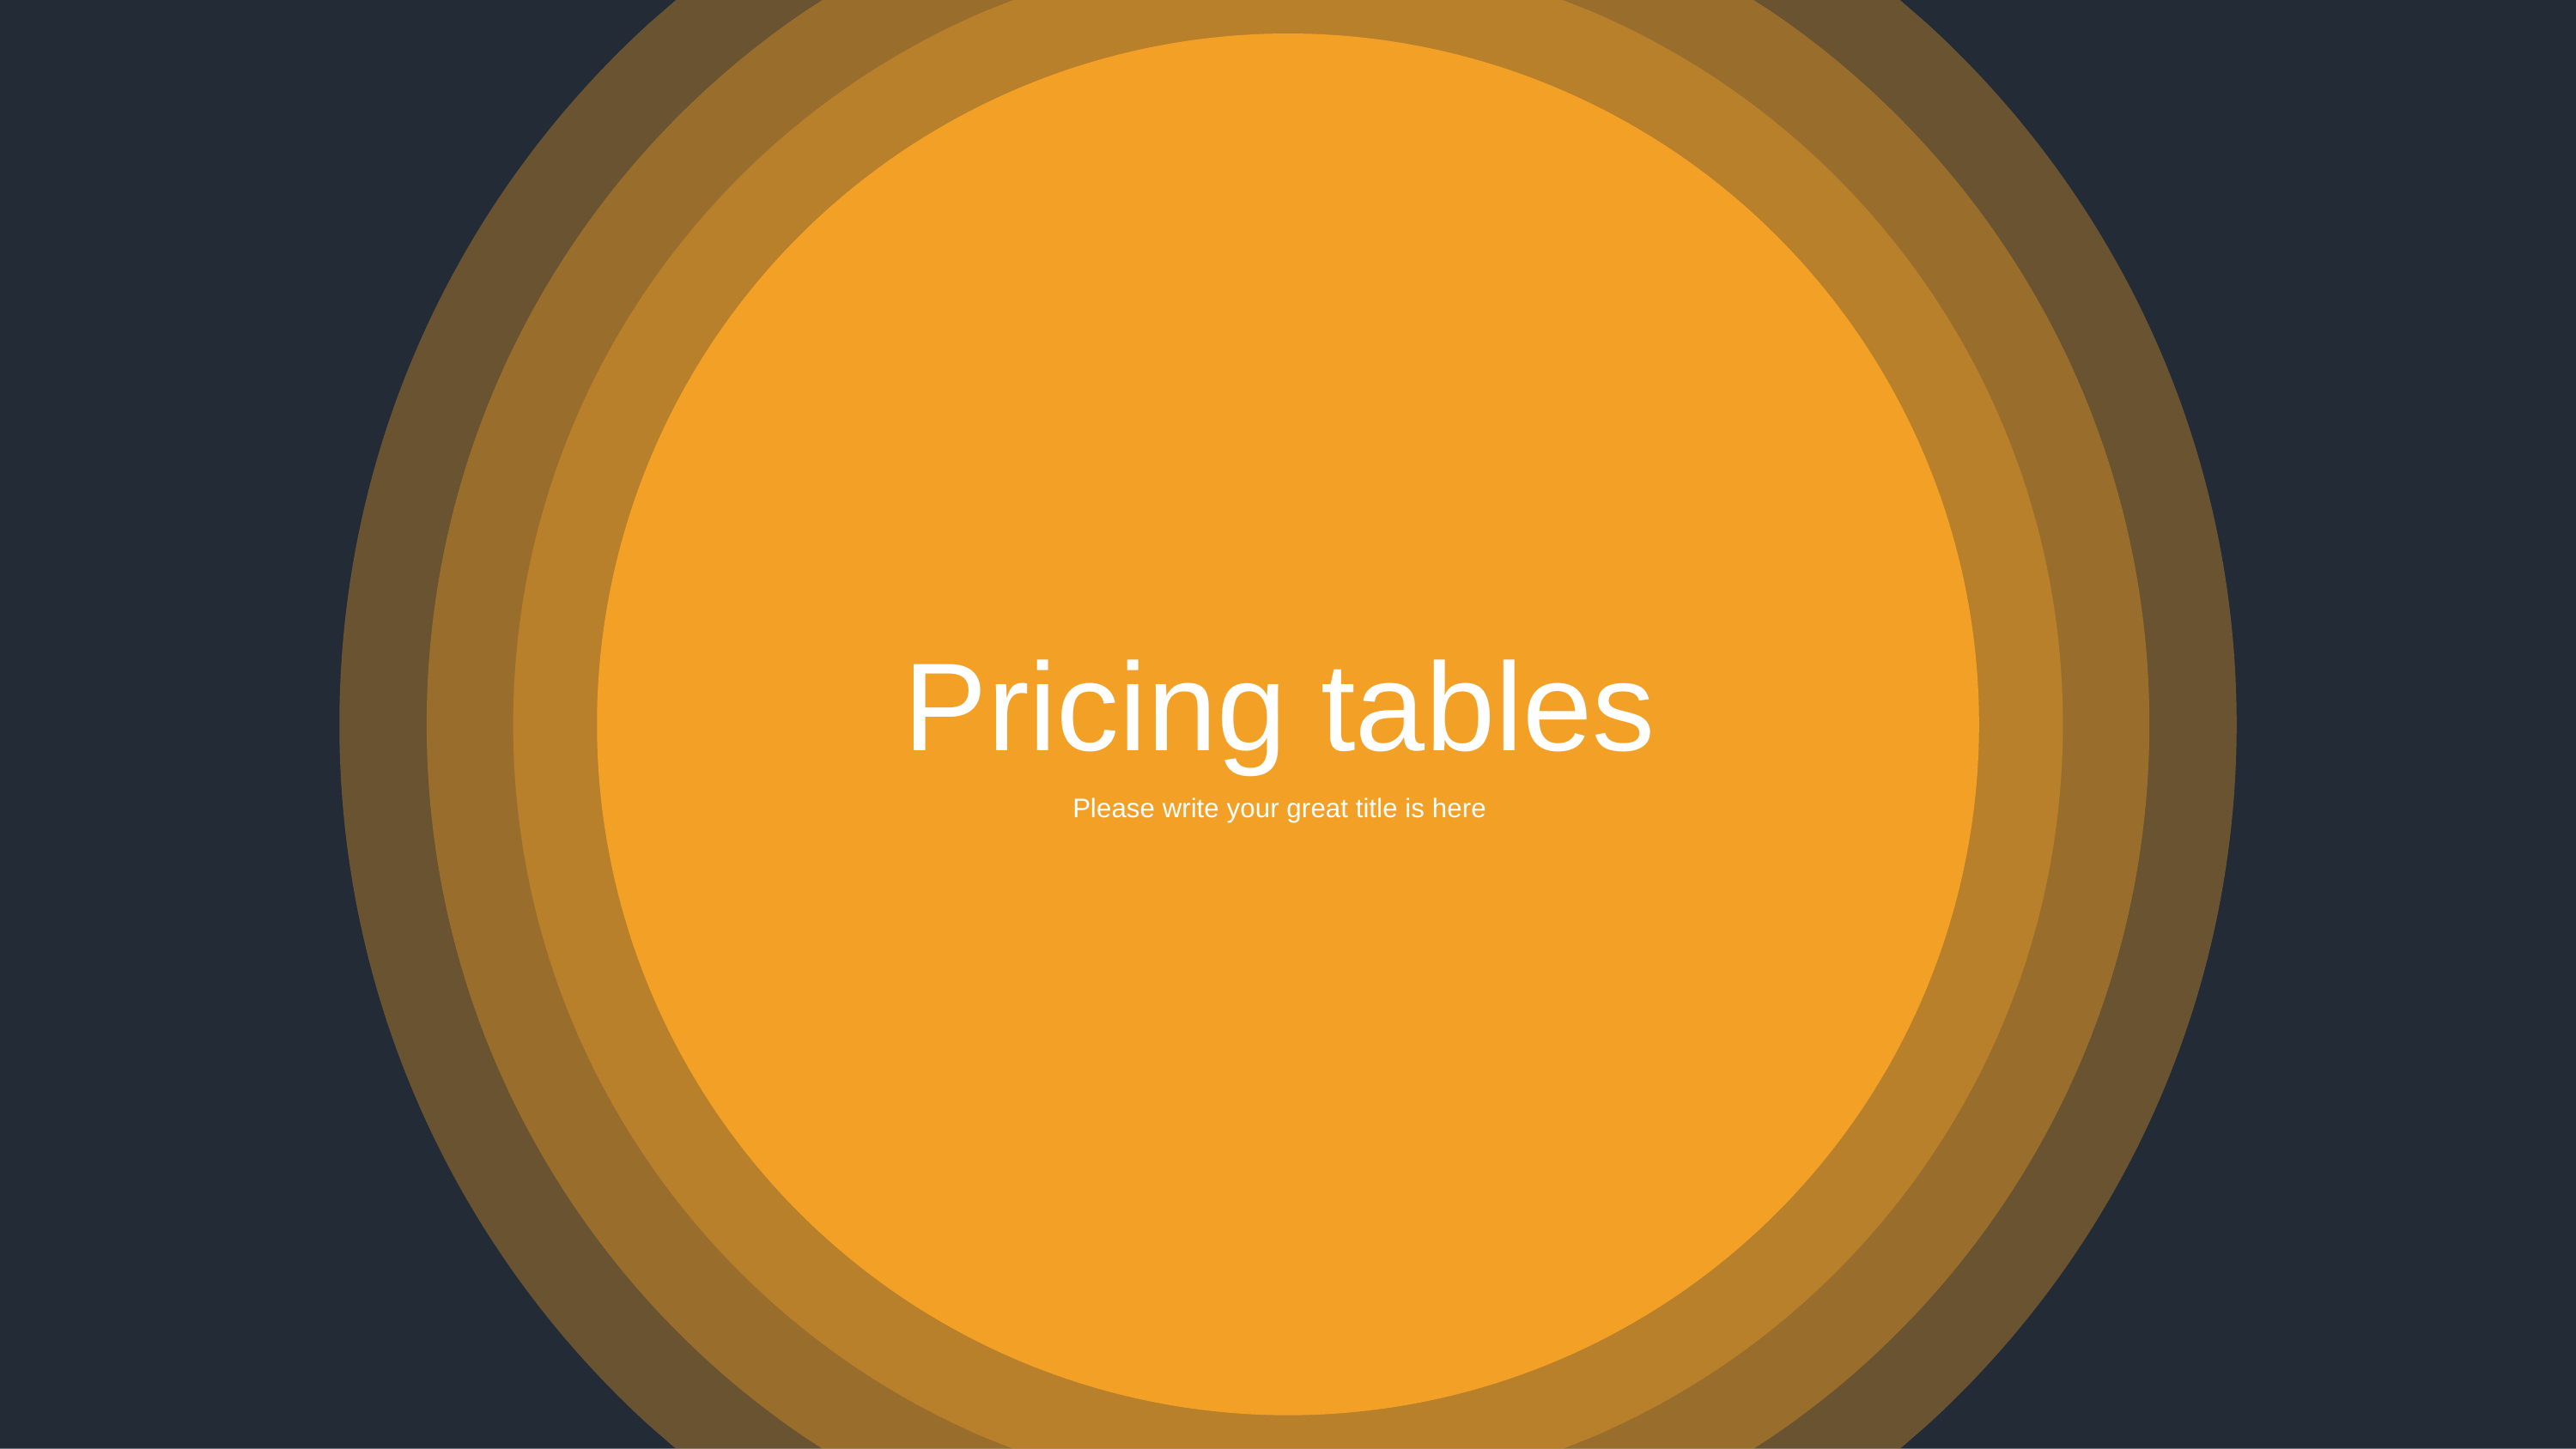

Pricing tables
Please write your great title is here